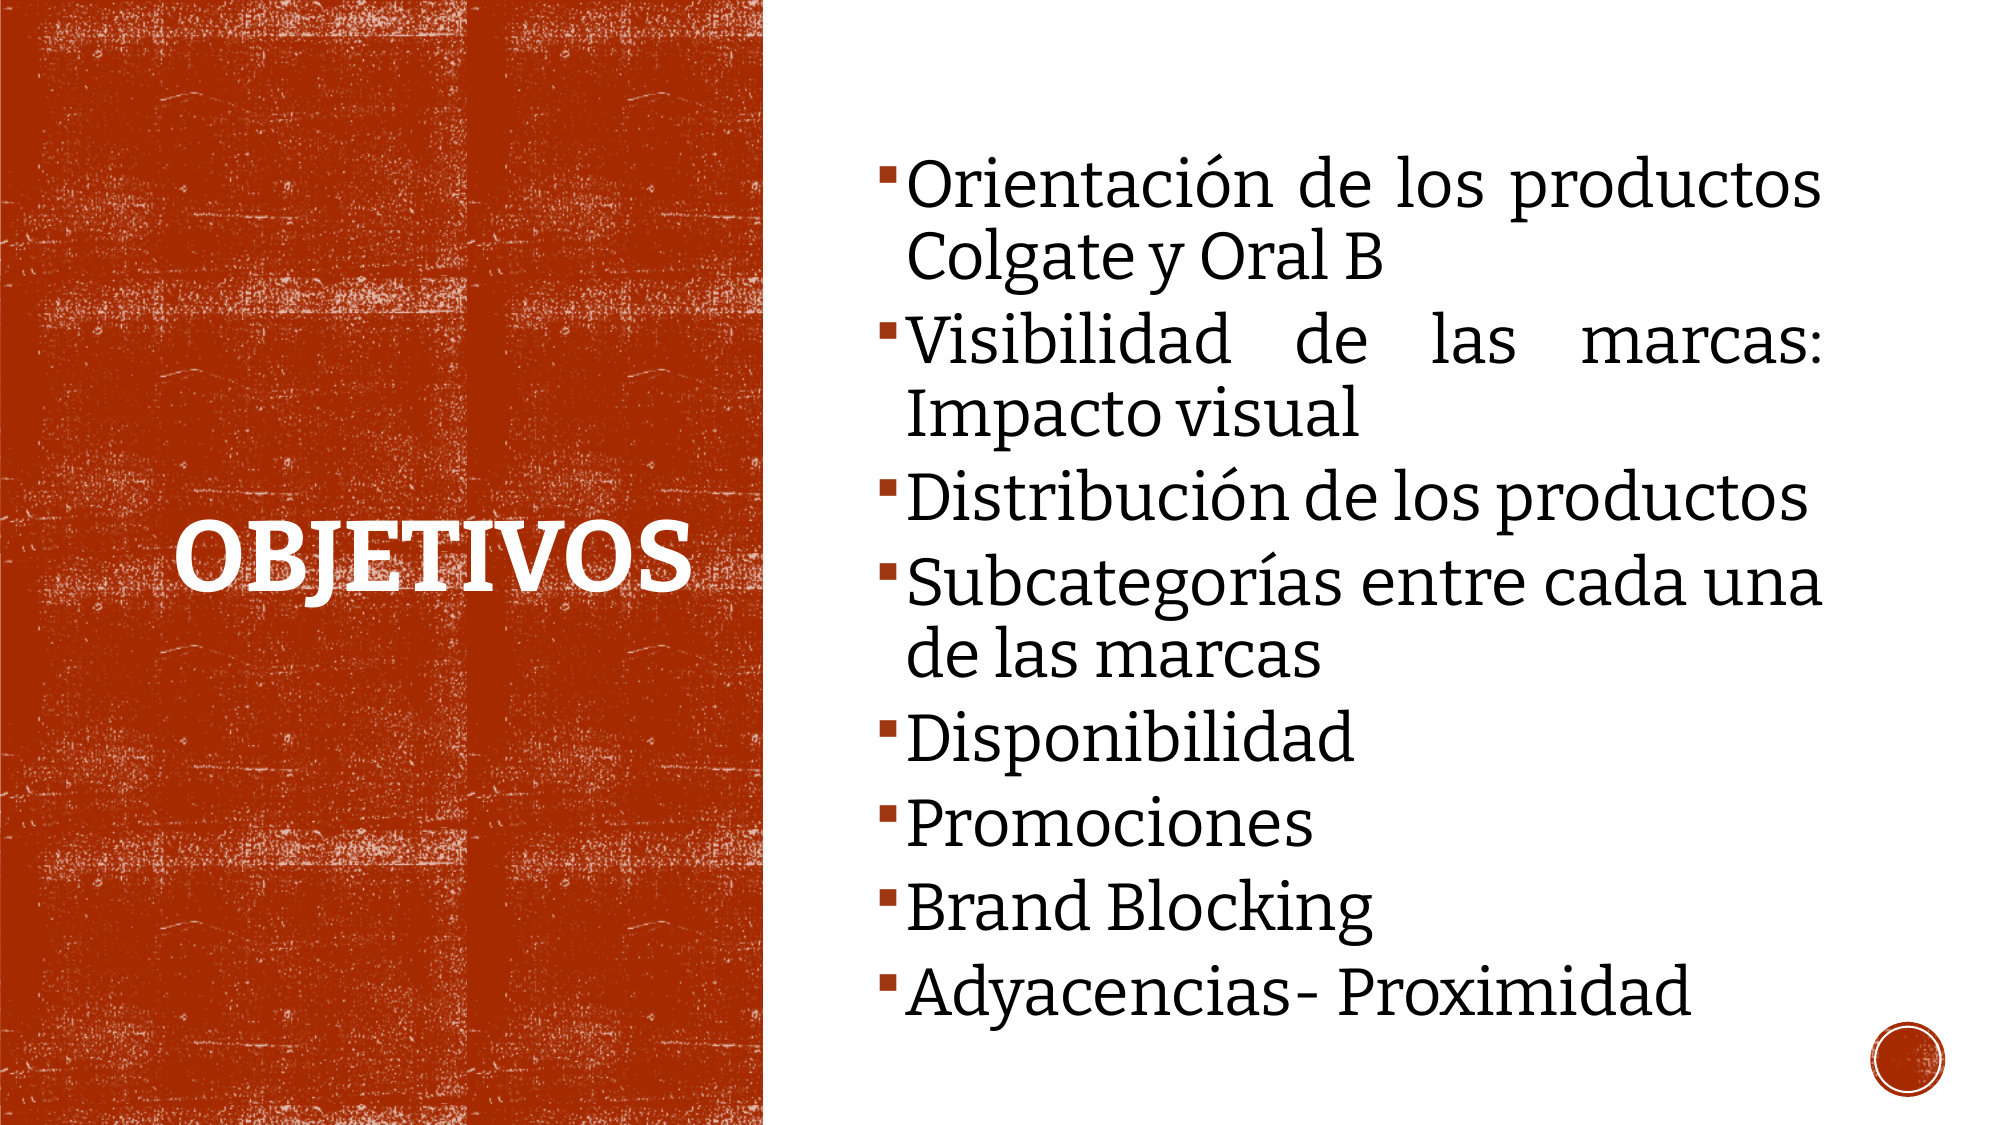

OBJETIVOS
Orientación de los productos Colgate y Oral B
Visibilidad de las marcas: Impacto visual
Distribución de los productos
Subcategorías entre cada una de las marcas
Disponibilidad
Promociones
Brand Blocking
Adyacencias- Proximidad